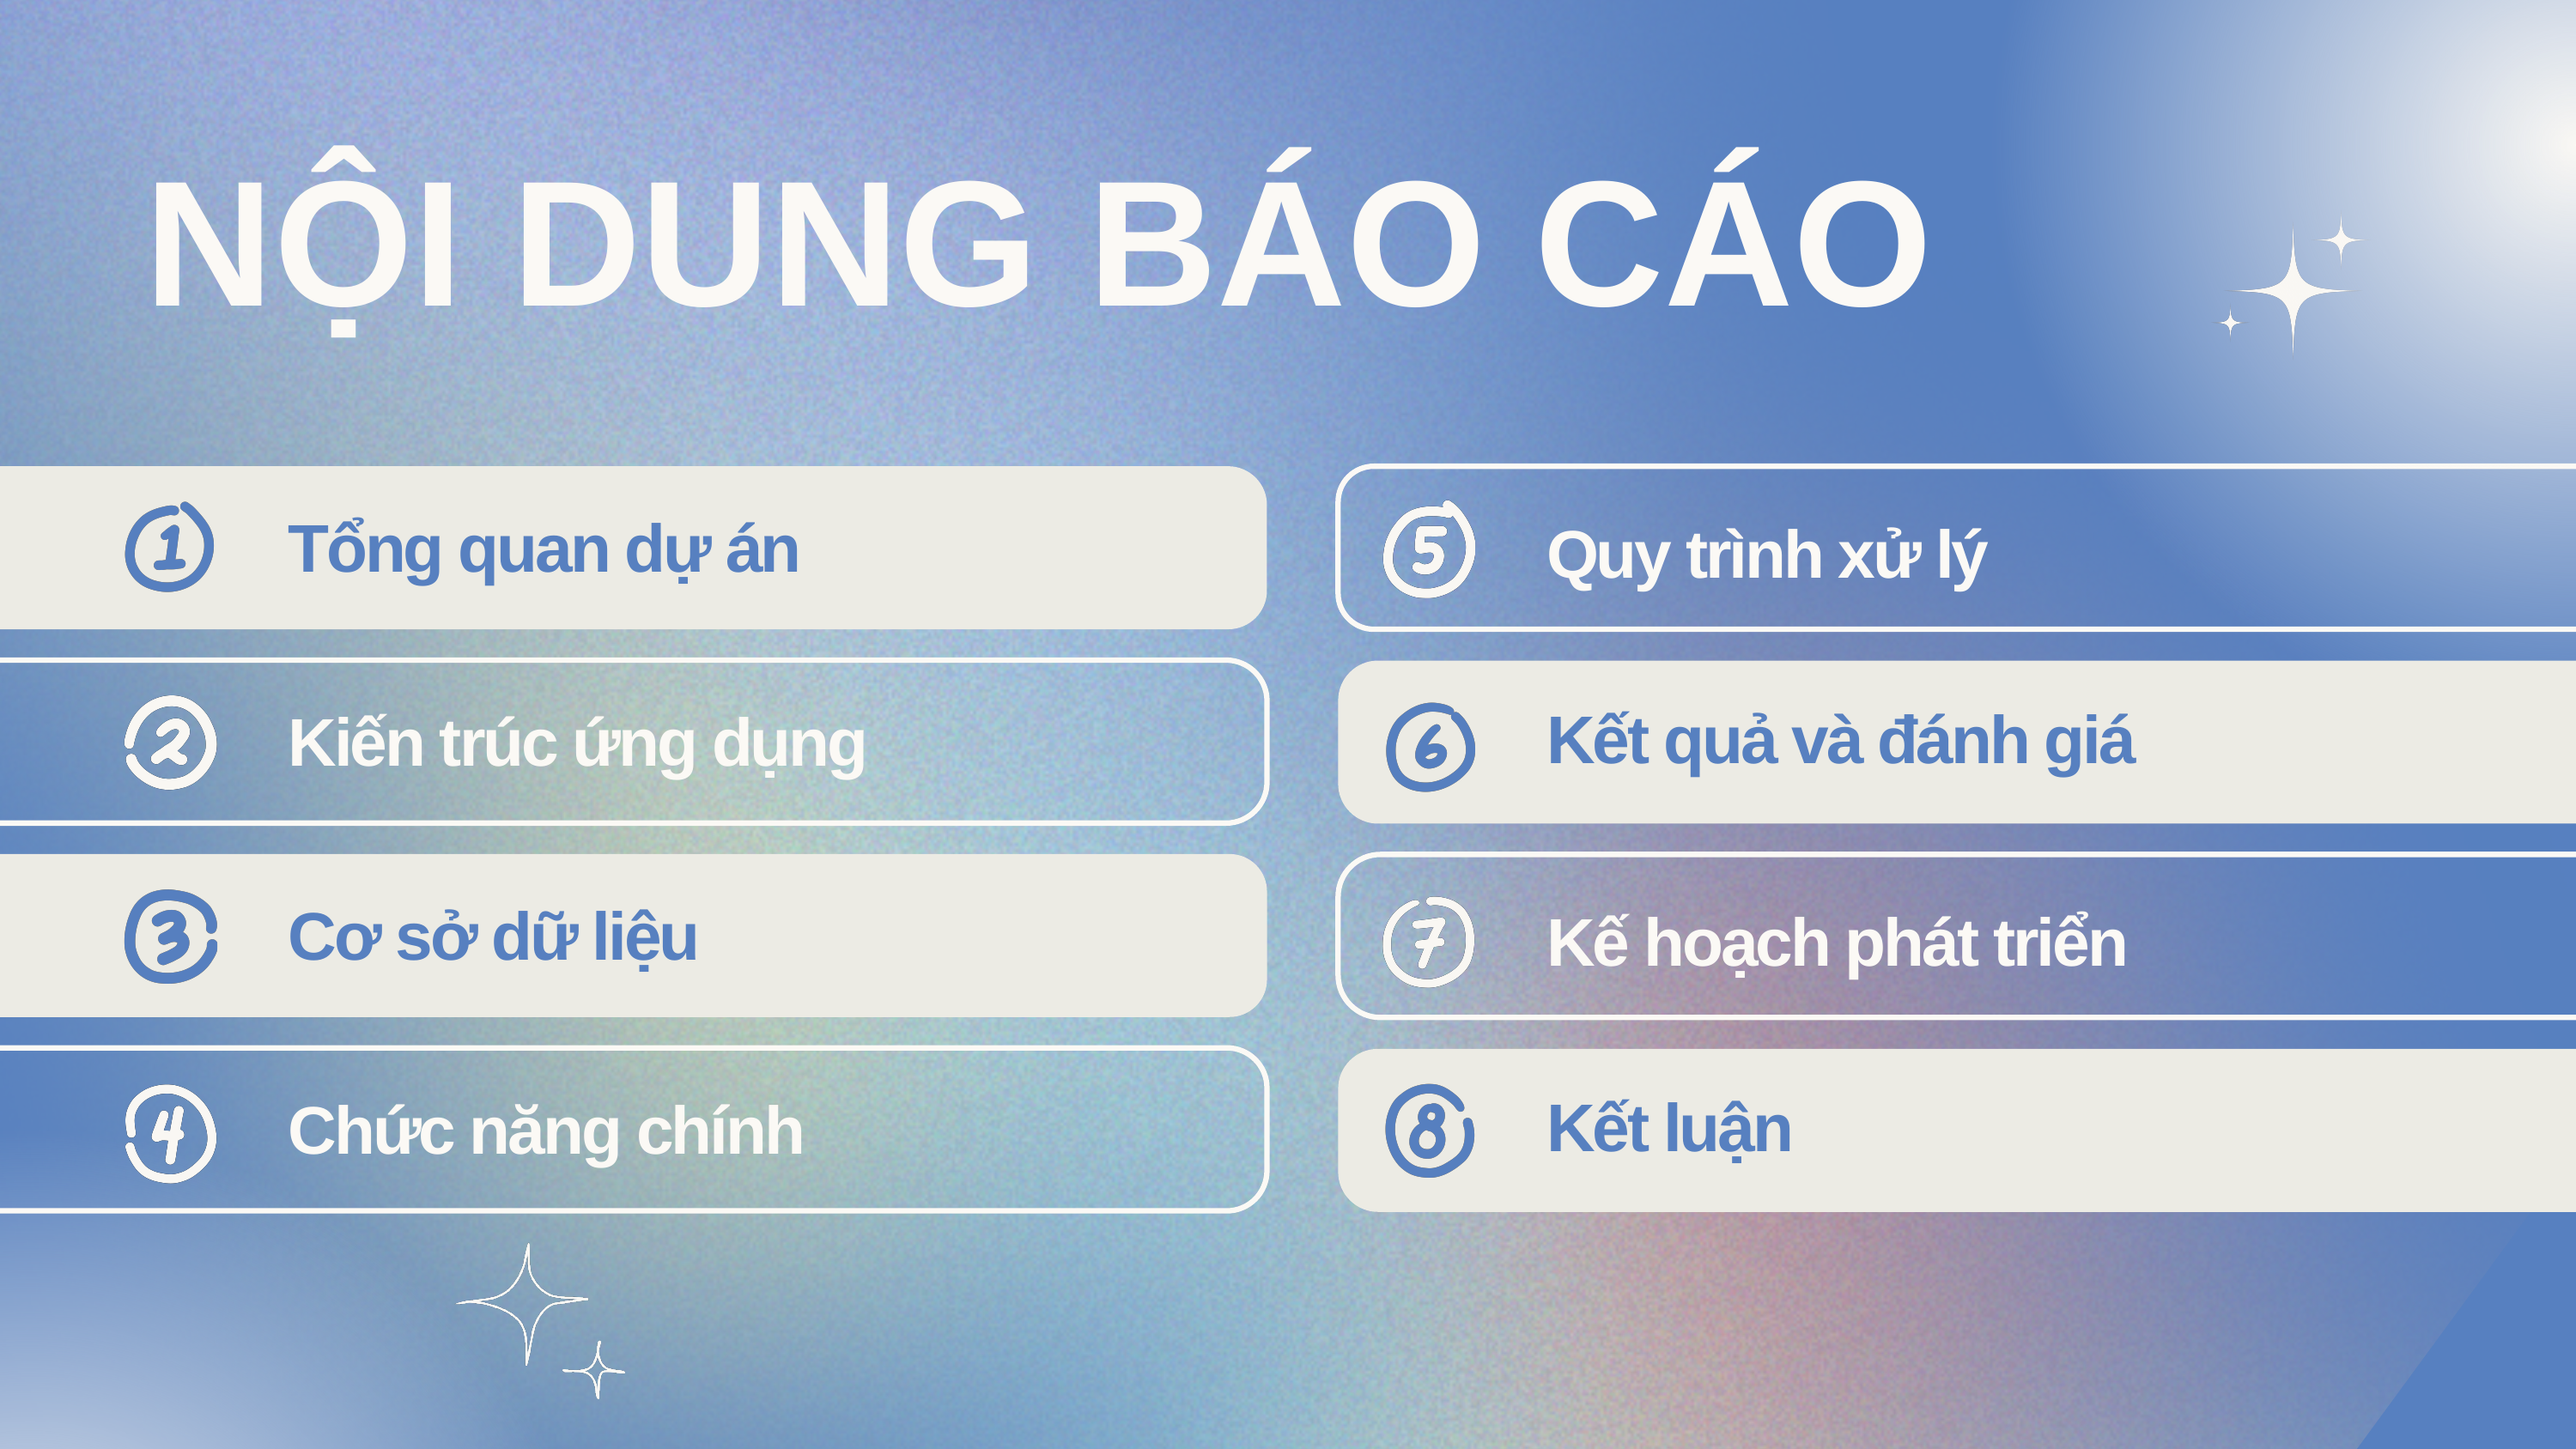

NỘI DUNG BÁO CÁO

Tổng quan dự án

Quy trình xử lý

Kiến trúc ứng dụng

Kết quả và đánh giá

Cơ sở dữ liệu

Kế hoạch phát triển

Chức năng chính

Kết luận